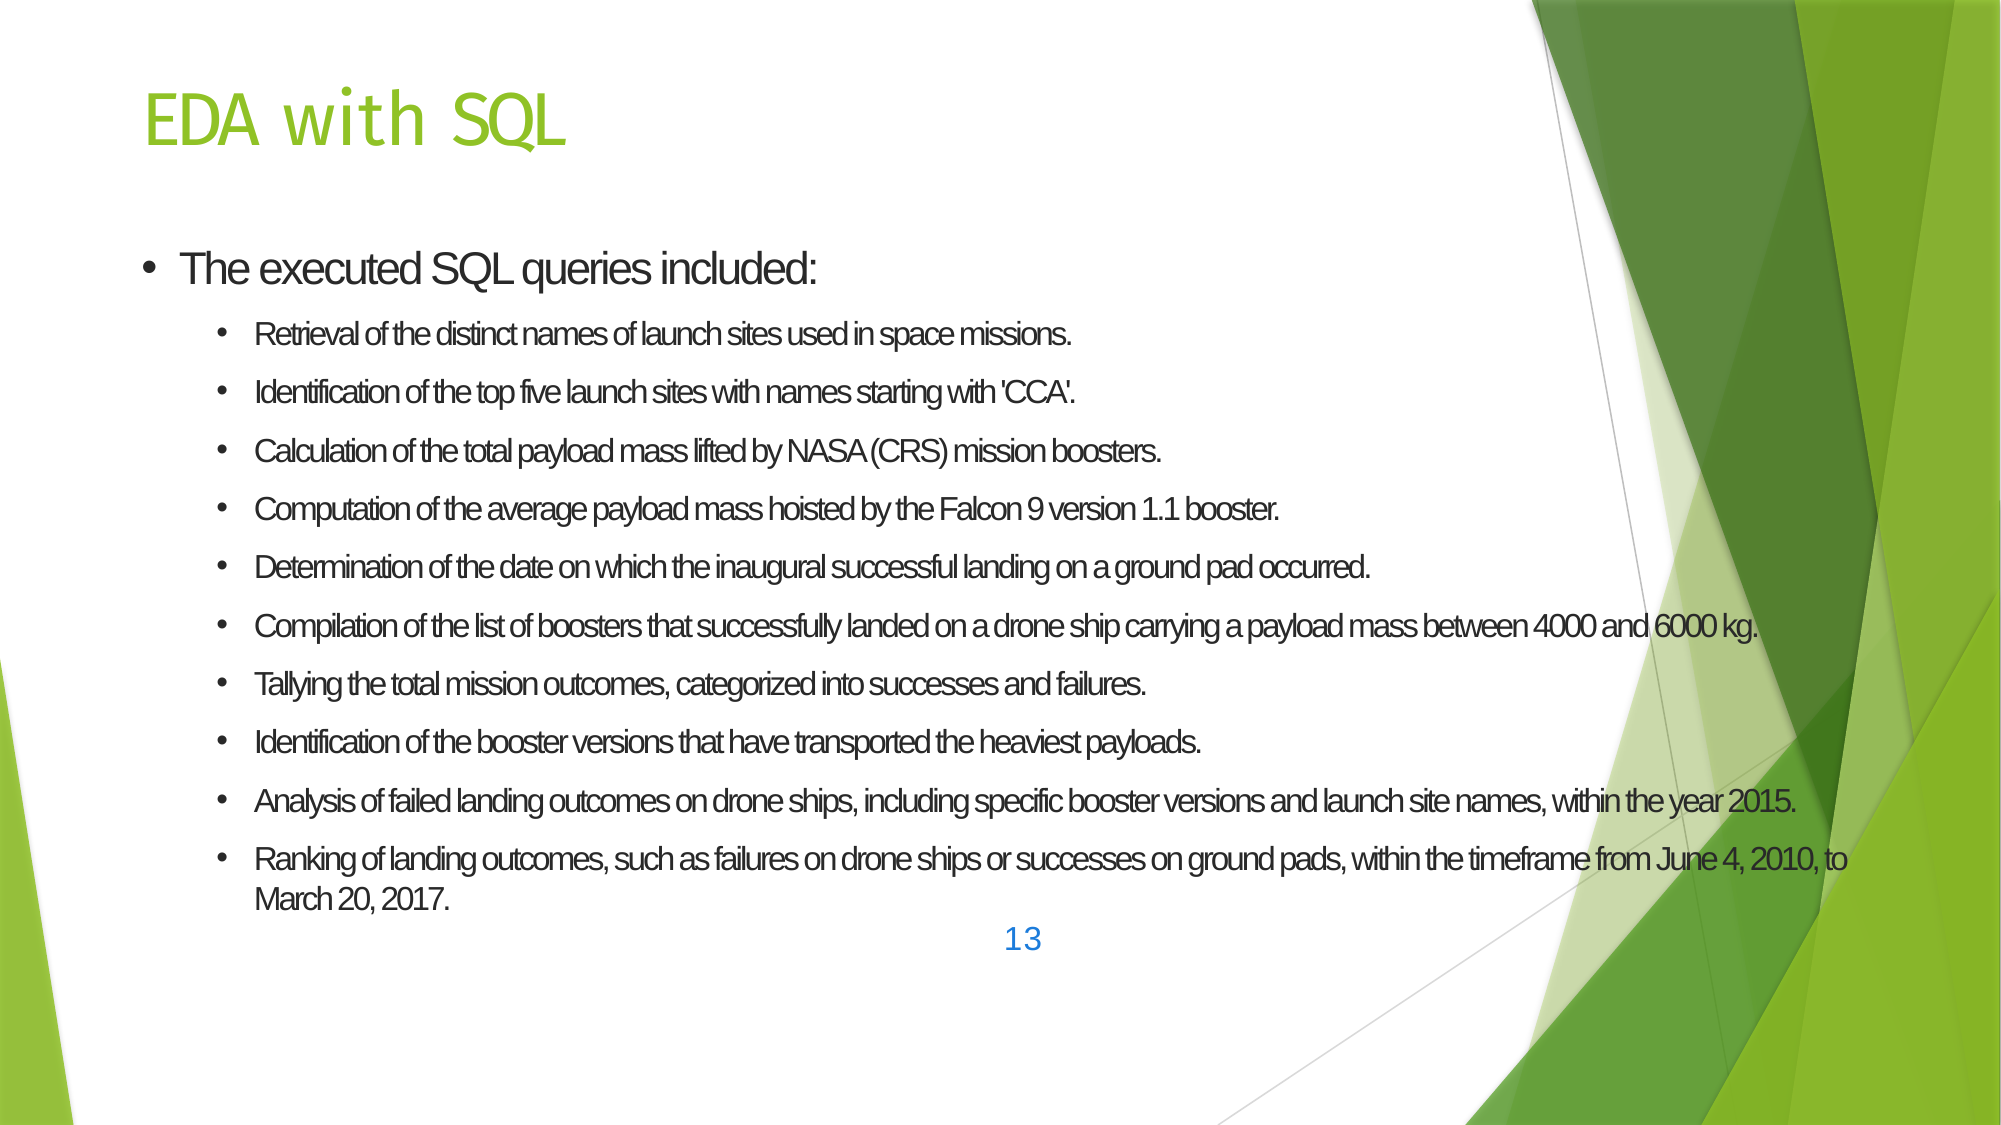

# EDA with SQL
The executed SQL queries included:
Retrieval of the distinct names of launch sites used in space missions.
Identification of the top five launch sites with names starting with 'CCA'.
Calculation of the total payload mass lifted by NASA (CRS) mission boosters.
Computation of the average payload mass hoisted by the Falcon 9 version 1.1 booster.
Determination of the date on which the inaugural successful landing on a ground pad occurred.
Compilation of the list of boosters that successfully landed on a drone ship carrying a payload mass between 4000 and 6000 kg.
Tallying the total mission outcomes, categorized into successes and failures.
Identification of the booster versions that have transported the heaviest payloads.
Analysis of failed landing outcomes on drone ships, including specific booster versions and launch site names, within the year 2015.
Ranking of landing outcomes, such as failures on drone ships or successes on ground pads, within the timeframe from June 4, 2010, to March 20, 2017.                                                          														13